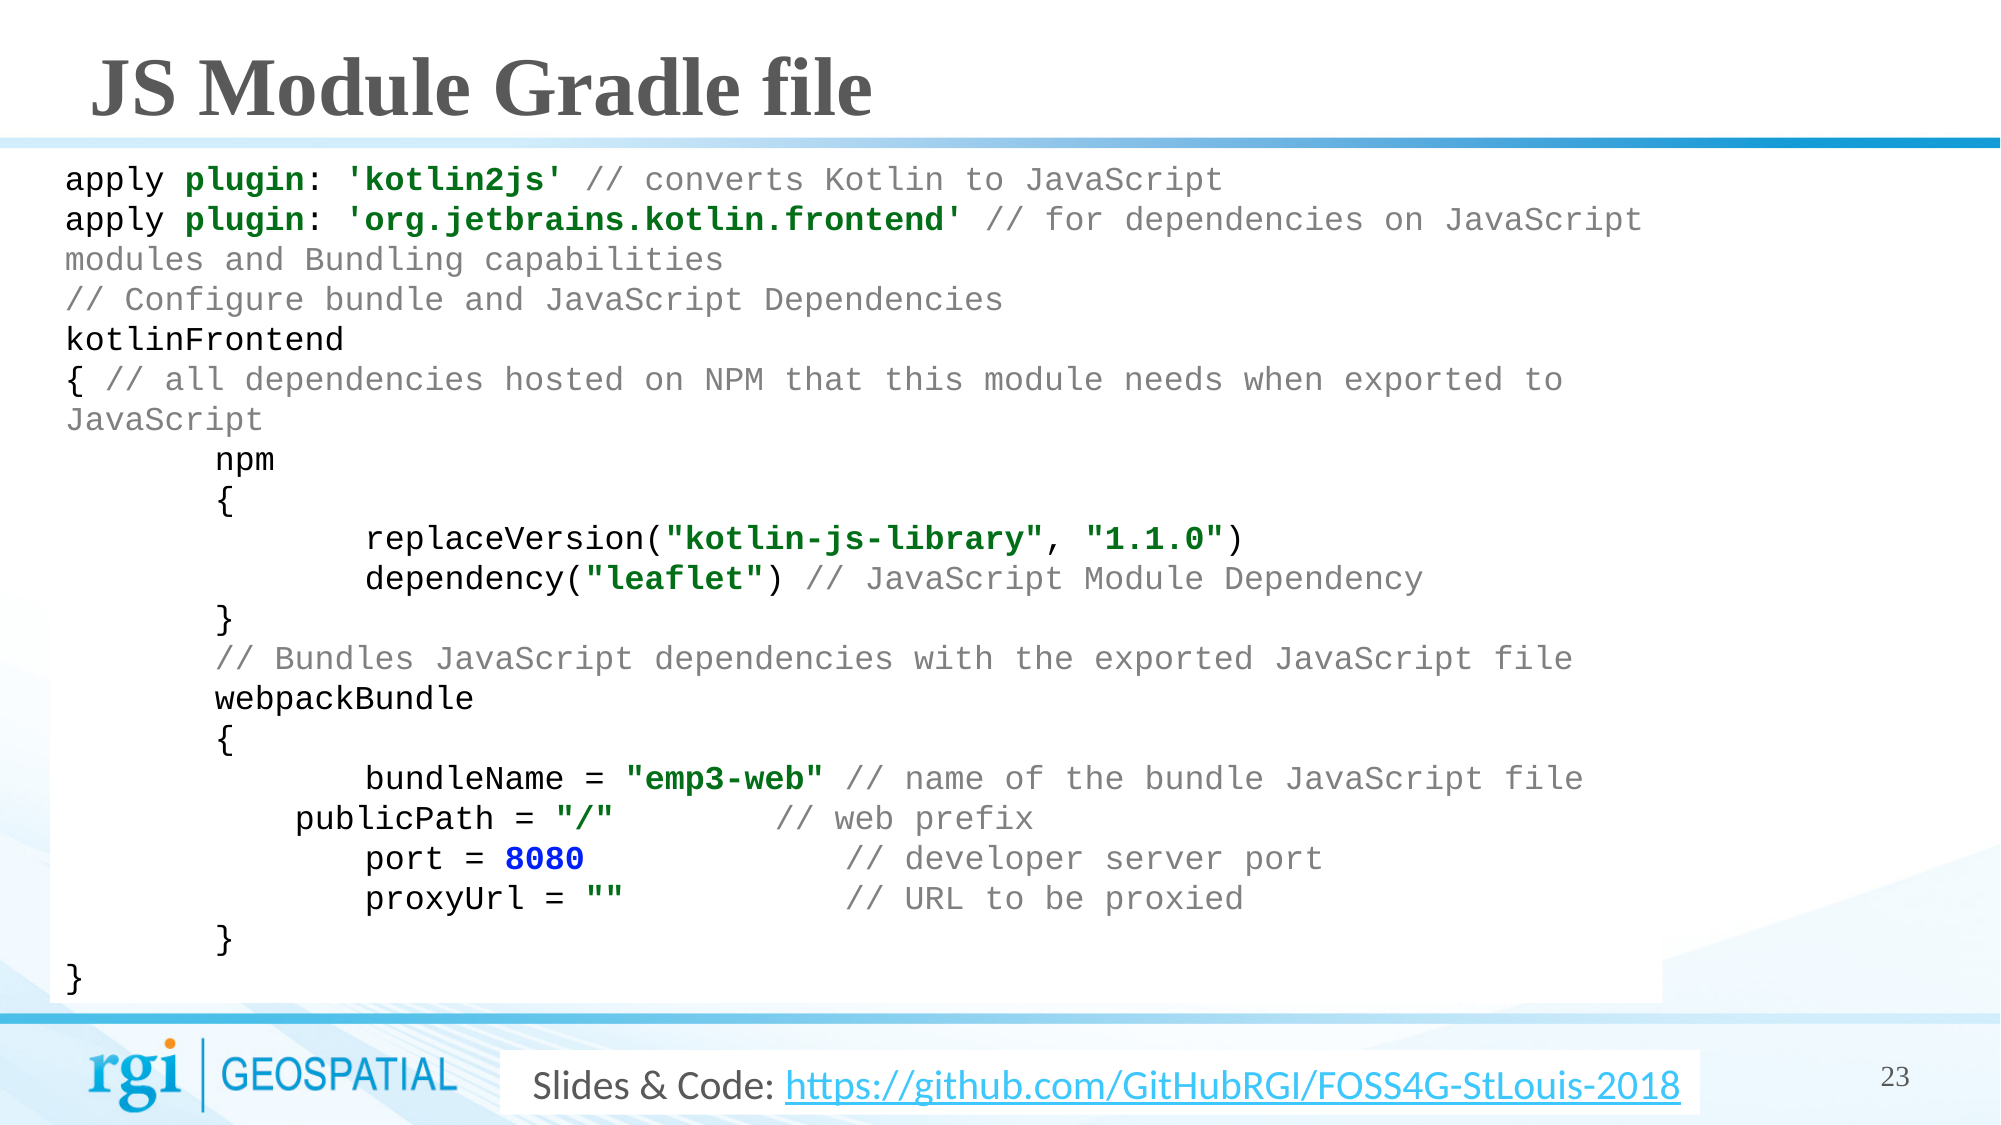

JS Module Gradle file
apply plugin: 'kotlin2js' // converts Kotlin to JavaScript
apply plugin: 'org.jetbrains.kotlin.frontend' // for dependencies on JavaScript modules and Bundling capabilities
// Configure bundle and JavaScript Dependencies
kotlinFrontend
{ // all dependencies hosted on NPM that this module needs when exported to JavaScript
	npm
	{
		replaceVersion("kotlin-js-library", "1.1.0")
    		dependency("leaflet") // JavaScript Module Dependency
	}
	// Bundles JavaScript dependencies with the exported JavaScript file
	webpackBundle
	{
		bundleName = "emp3-web" // name of the bundle JavaScript file
	    publicPath = "/"        // web prefix
		port = 8080             // developer server port
		proxyUrl = ""           // URL to be proxied
	}
}
Slides & Code: https://github.com/GitHubRGI/FOSS4G-StLouis-2018